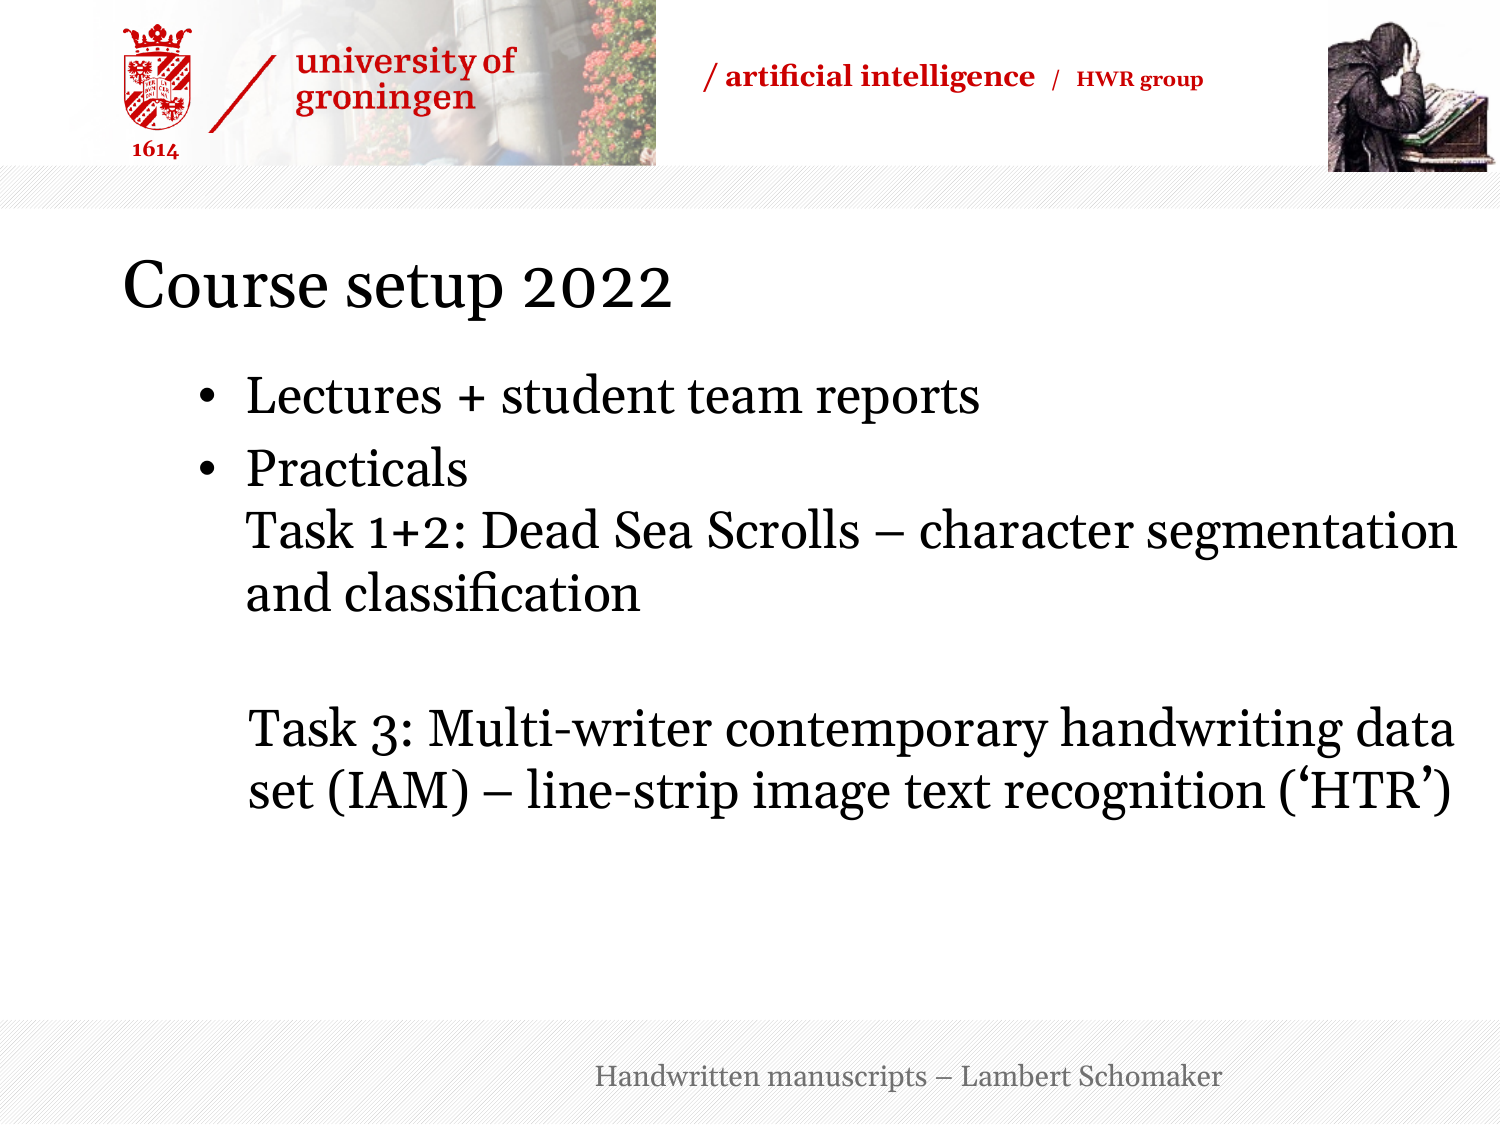

# Course setup 2022
Lectures + student team reports
Practicals
Task 1+2: Dead Sea Scrolls – character segmentation and classification
    Task 3: Multi-writer contemporary handwriting data
    set (IAM) – line-strip image text recognition (‘HTR’)
Handwritten manuscripts – Lambert Schomaker